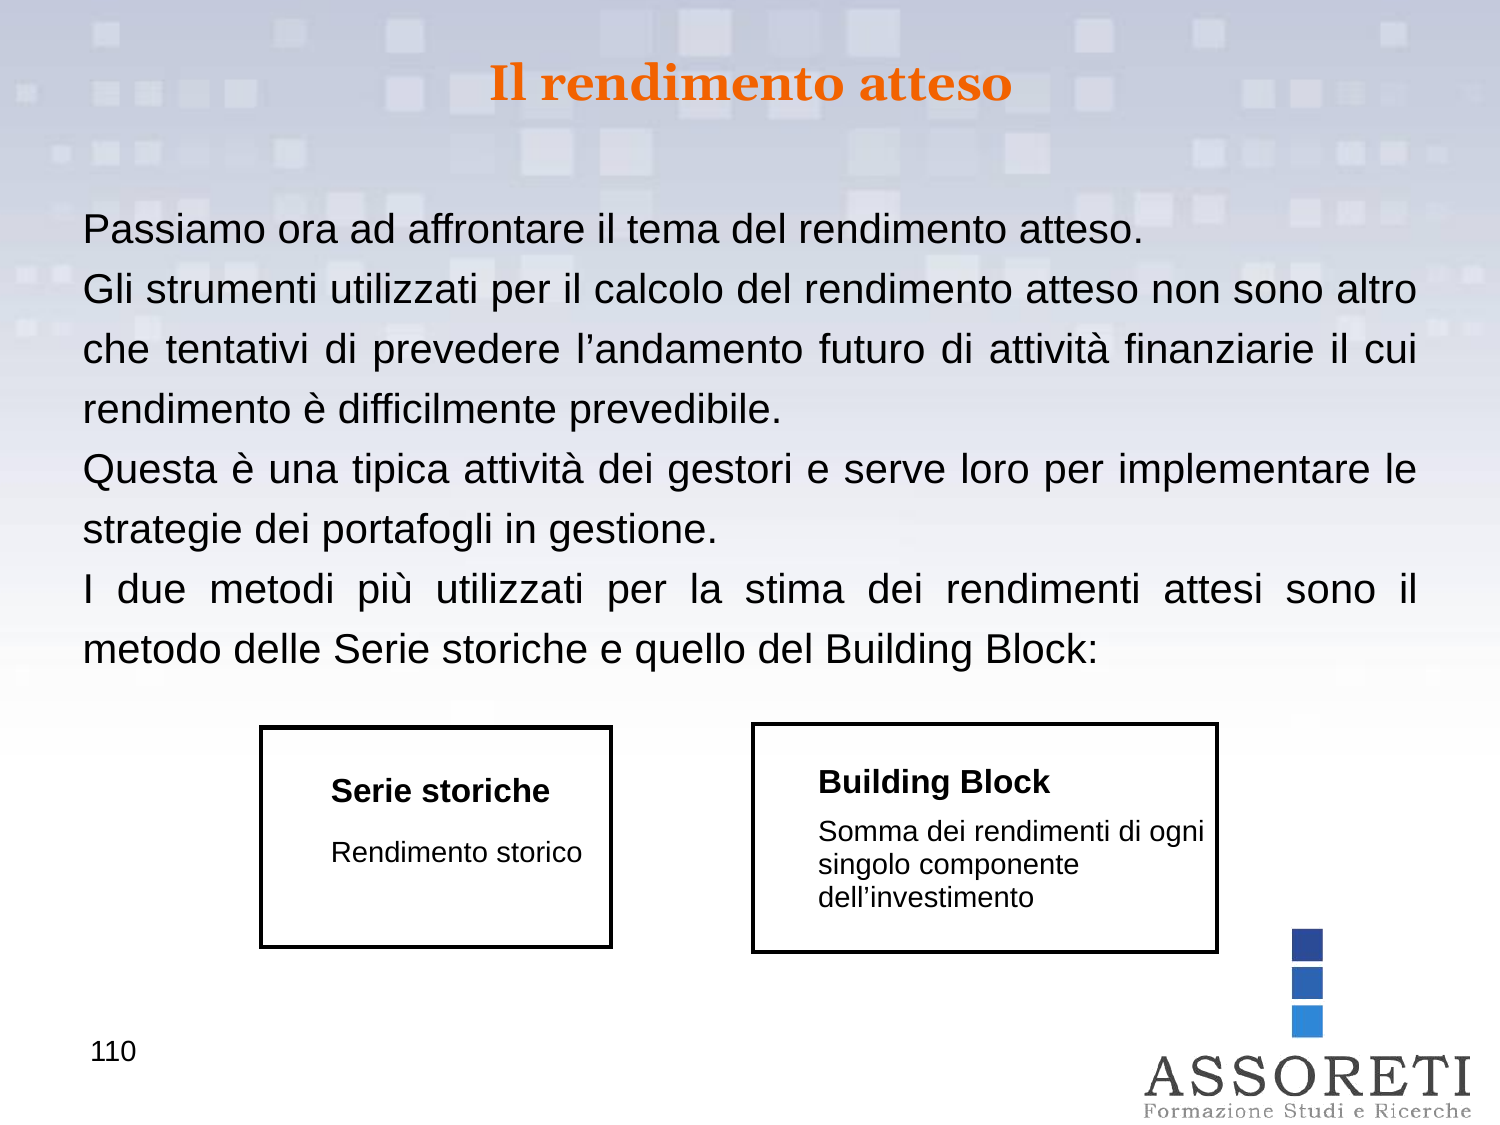

Il rendimento atteso
Passiamo ora ad affrontare il tema del rendimento atteso.
Gli strumenti utilizzati per il calcolo del rendimento atteso non sono altro che tentativi di prevedere l’andamento futuro di attività finanziarie il cui rendimento è difficilmente prevedibile.
Questa è una tipica attività dei gestori e serve loro per implementare le strategie dei portafogli in gestione.
I due metodi più utilizzati per la stima dei rendimenti attesi sono il metodo delle Serie storiche e quello del Building Block:

Building Block
Somma dei rendimenti di ogni singolo componente dell’investimento
Serie storiche
Rendimento storico
110